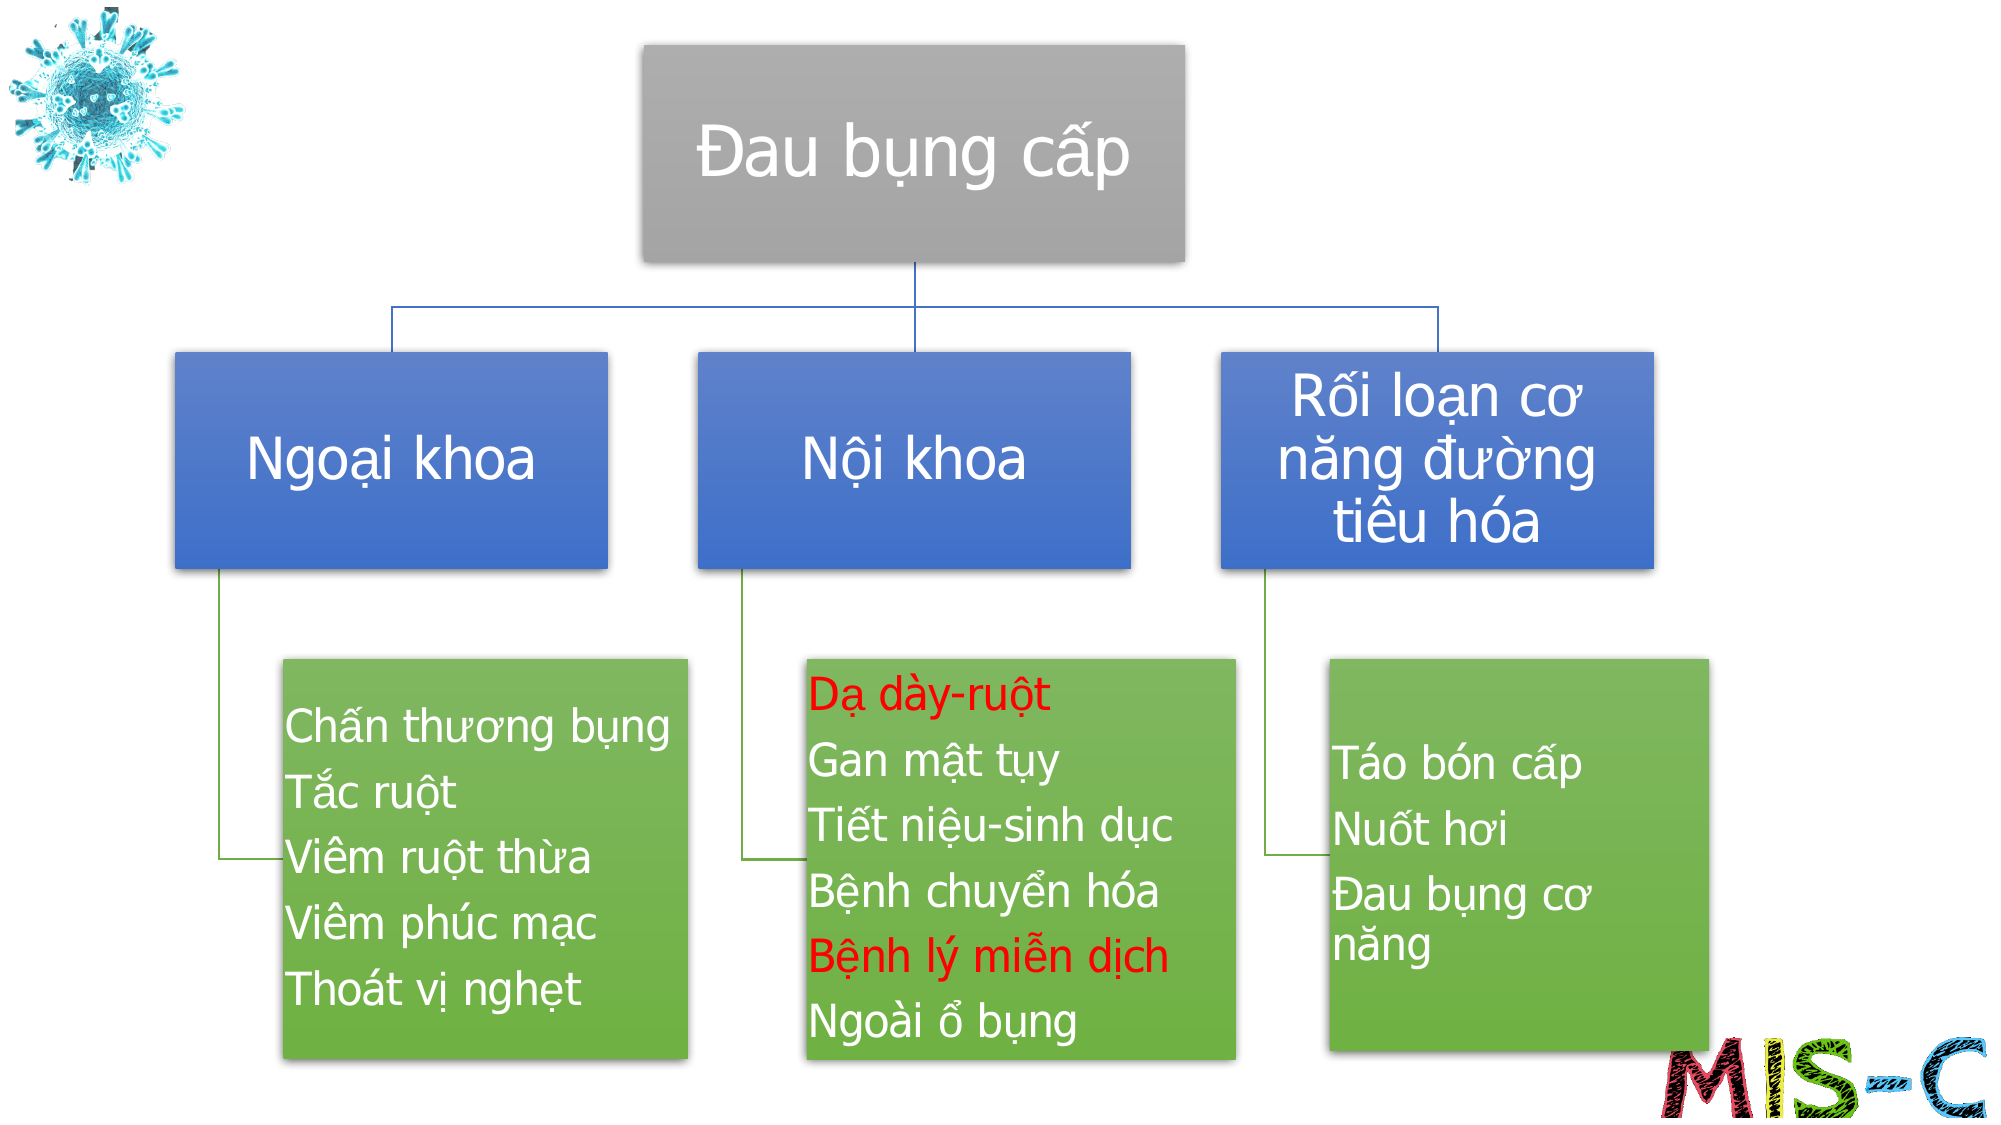

Đau bụng cấp
Ngoại khoa
Chấn thương bụng
Tắc ruột
Viêm ruột thừa
Viêm phúc mạc
Thoát vị nghẹt
Nội khoa
Dạ dày-ruột
Gan mật tụy
Tiết niệu-sinh dục
Bệnh chuyển hóa
Bệnh lý miễn dịch
Ngoài ổ bụng
Rối loạn cơ năng đường tiêu hóa
Táo bón cấp
Nuốt hơi
Đau bụng cơ năng